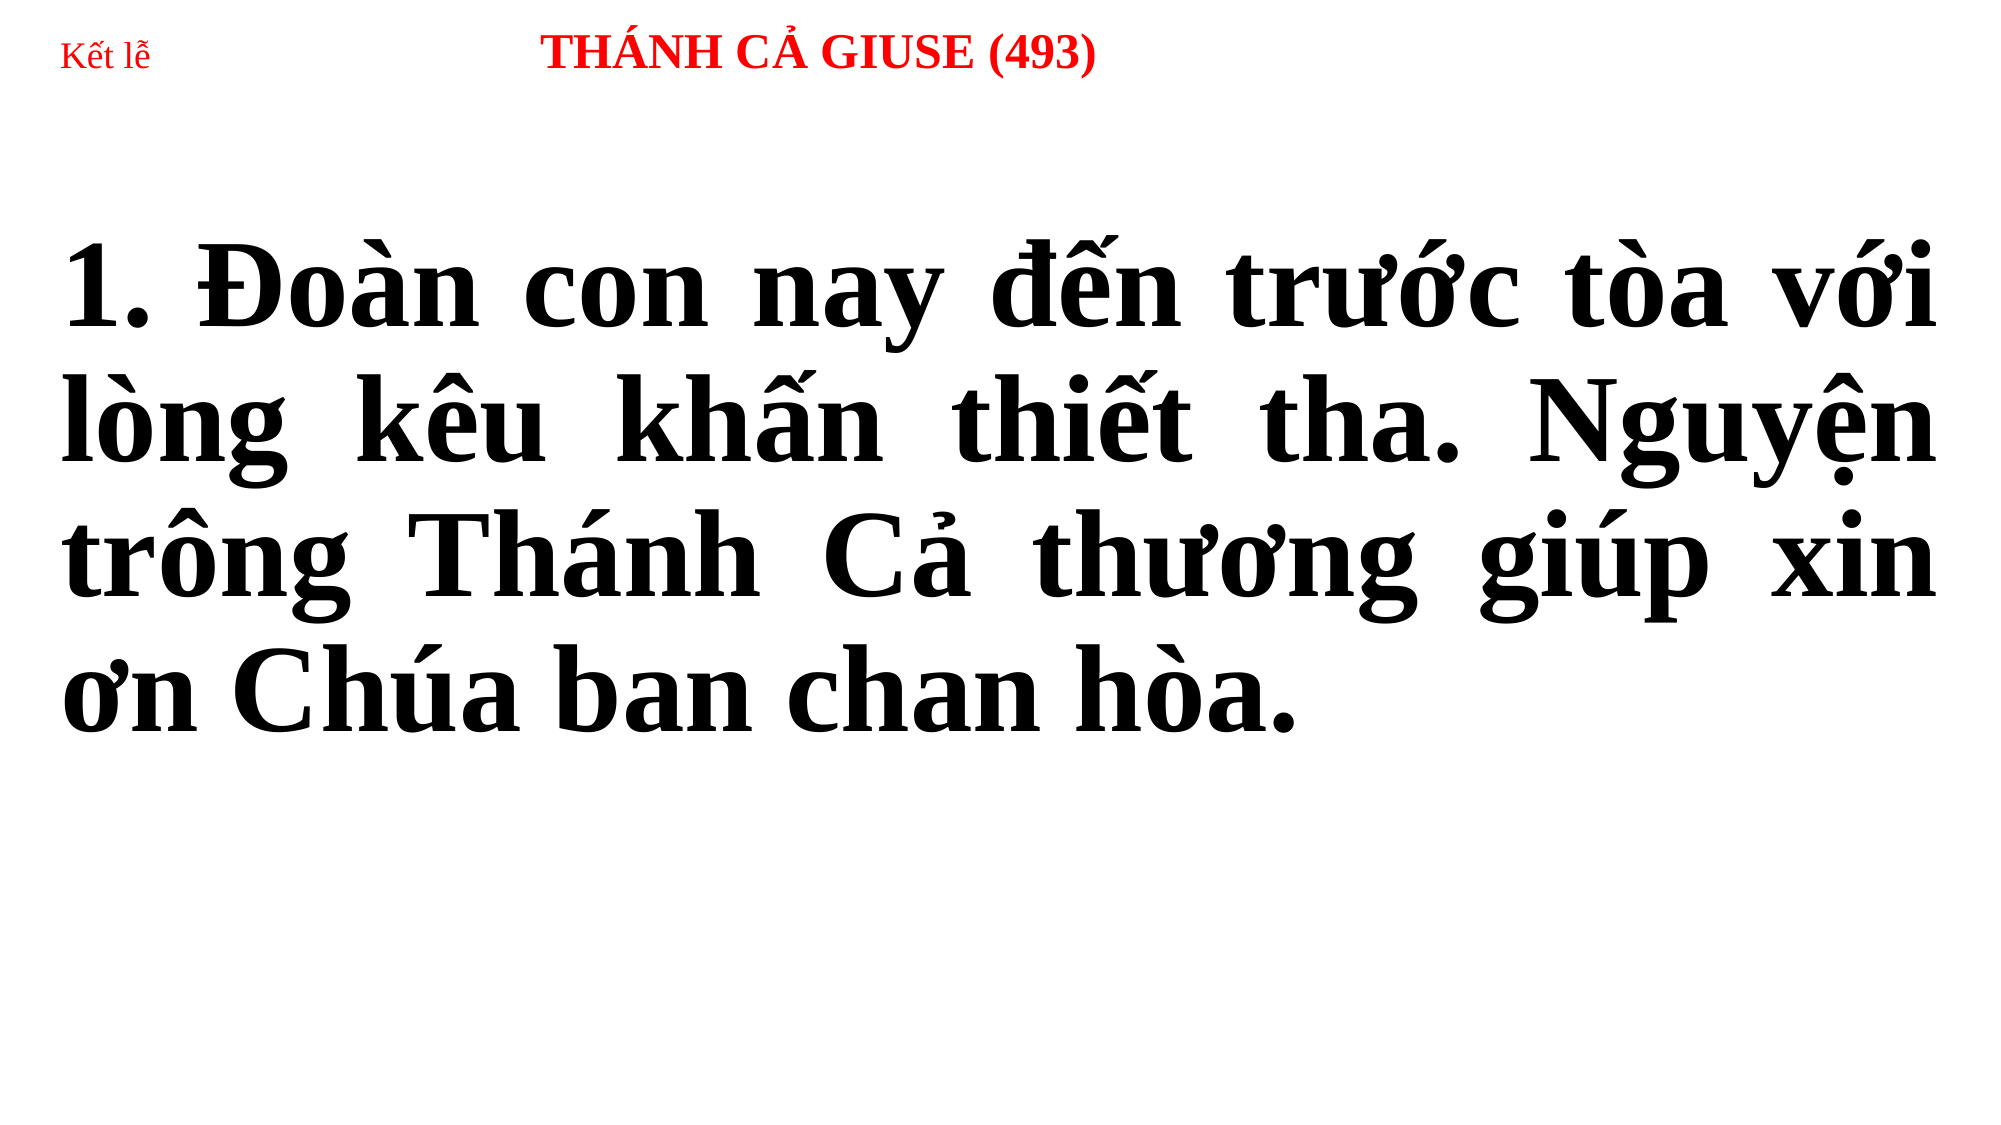

# Kết lễ                                         THÁNH CẢ GIUSE (493)
1. Đoàn con nay đến trước tòa với lòng kêu khấn thiết tha. Nguyện trông Thánh Cả thương giúp xin ơn Chúa ban chan hòa.